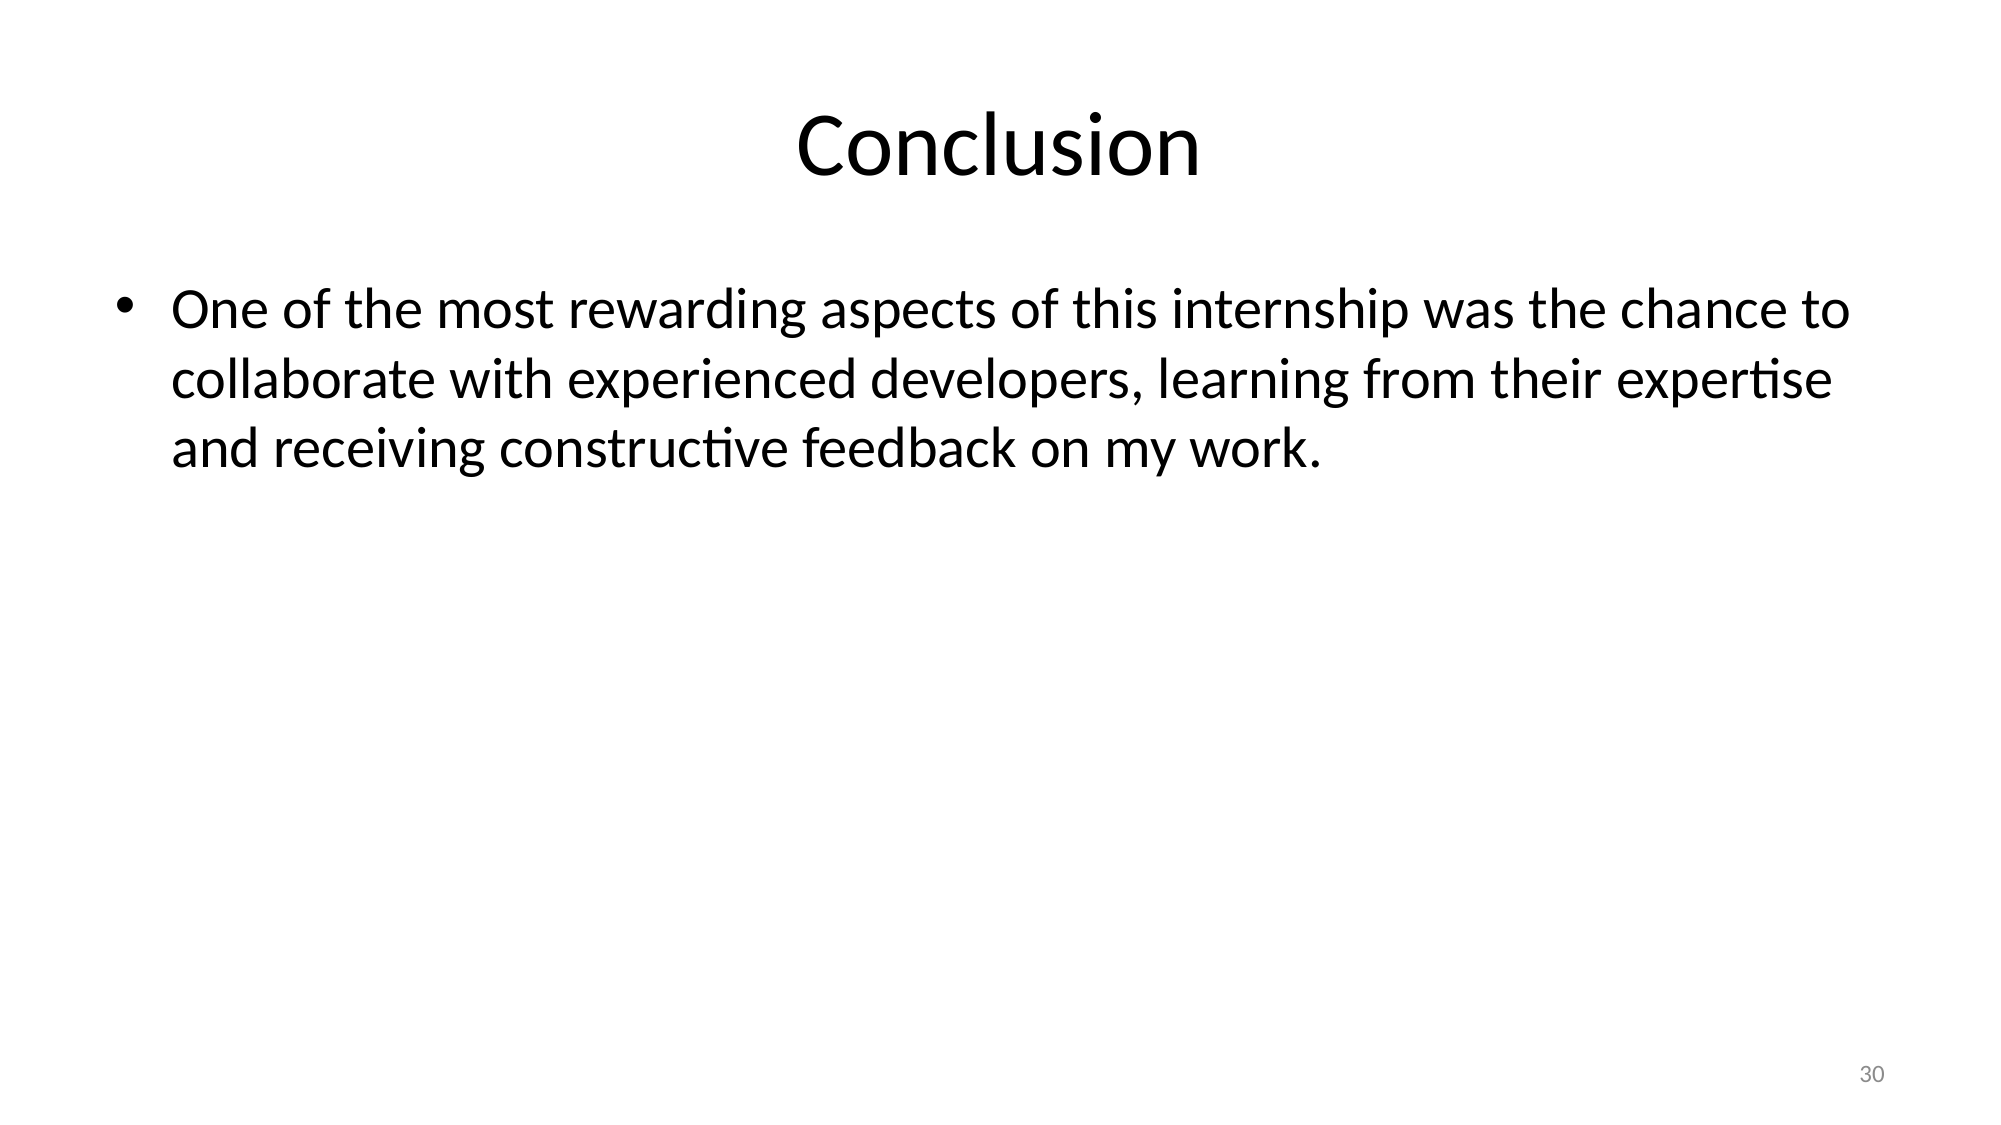

# Conclusion
One of the most rewarding aspects of this internship was the chance to collaborate with experienced developers, learning from their expertise and receiving constructive feedback on my work.
30